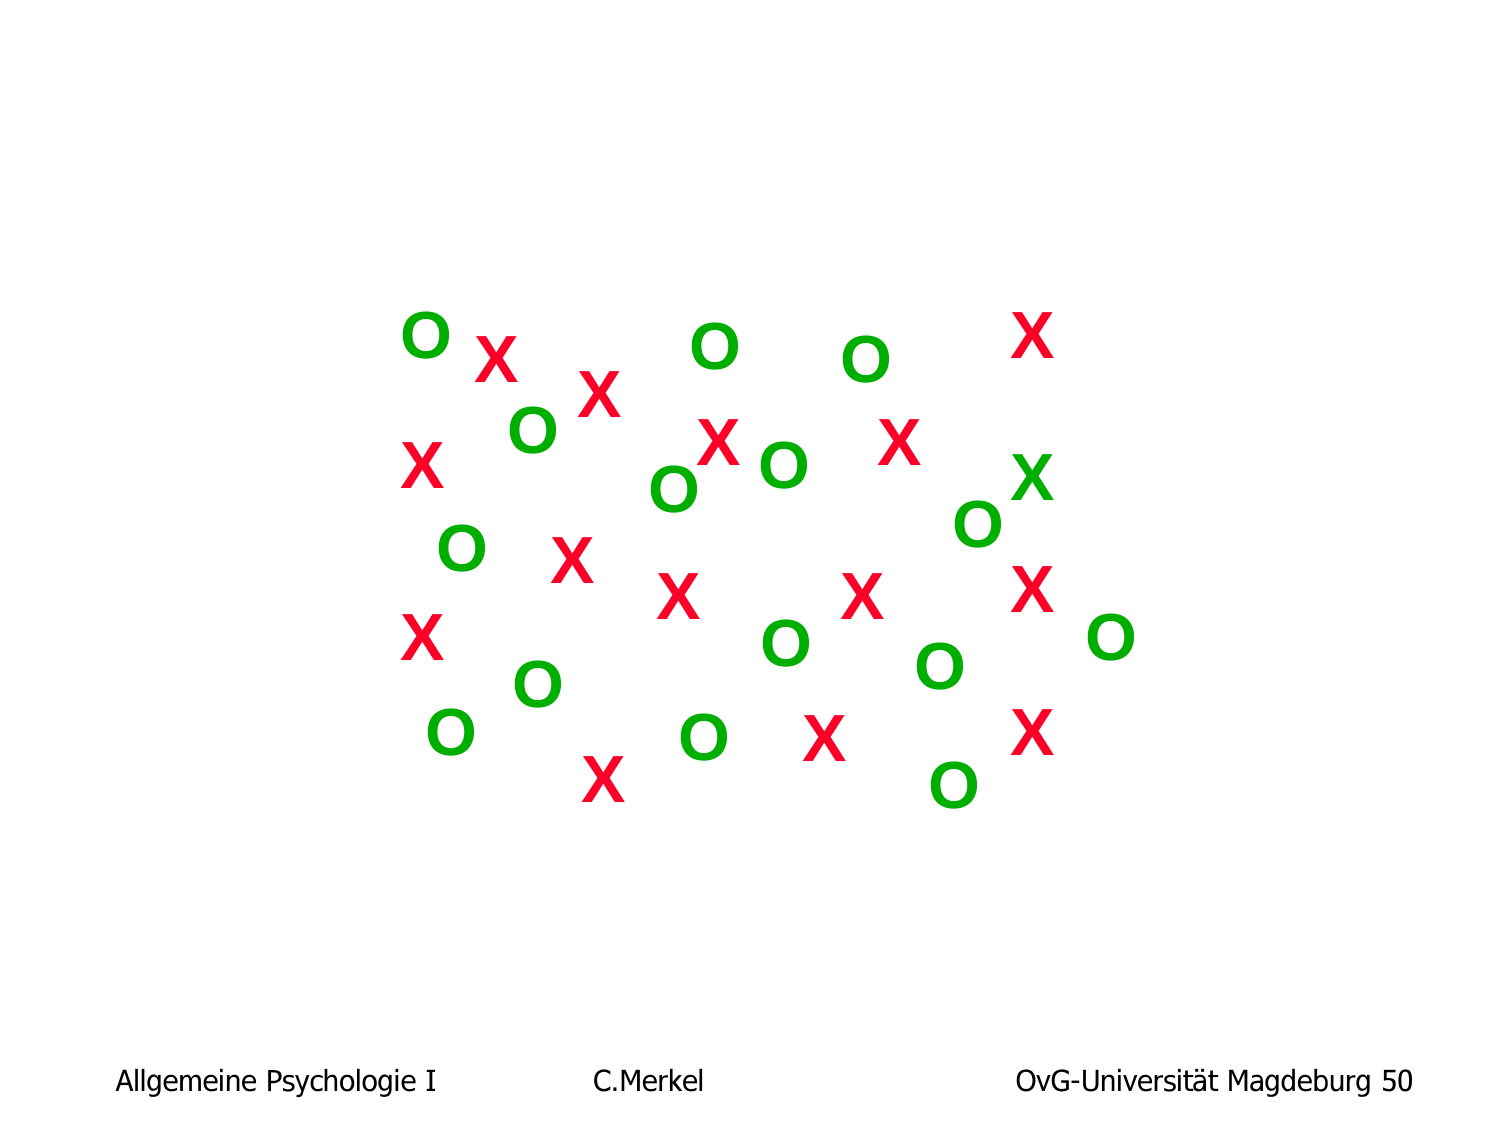

O
X
O
X
O
X
O
X
X
X
O
X
O
O
O
X
X
X
X
O
X
O
O
O
O
X
O
X
X
O